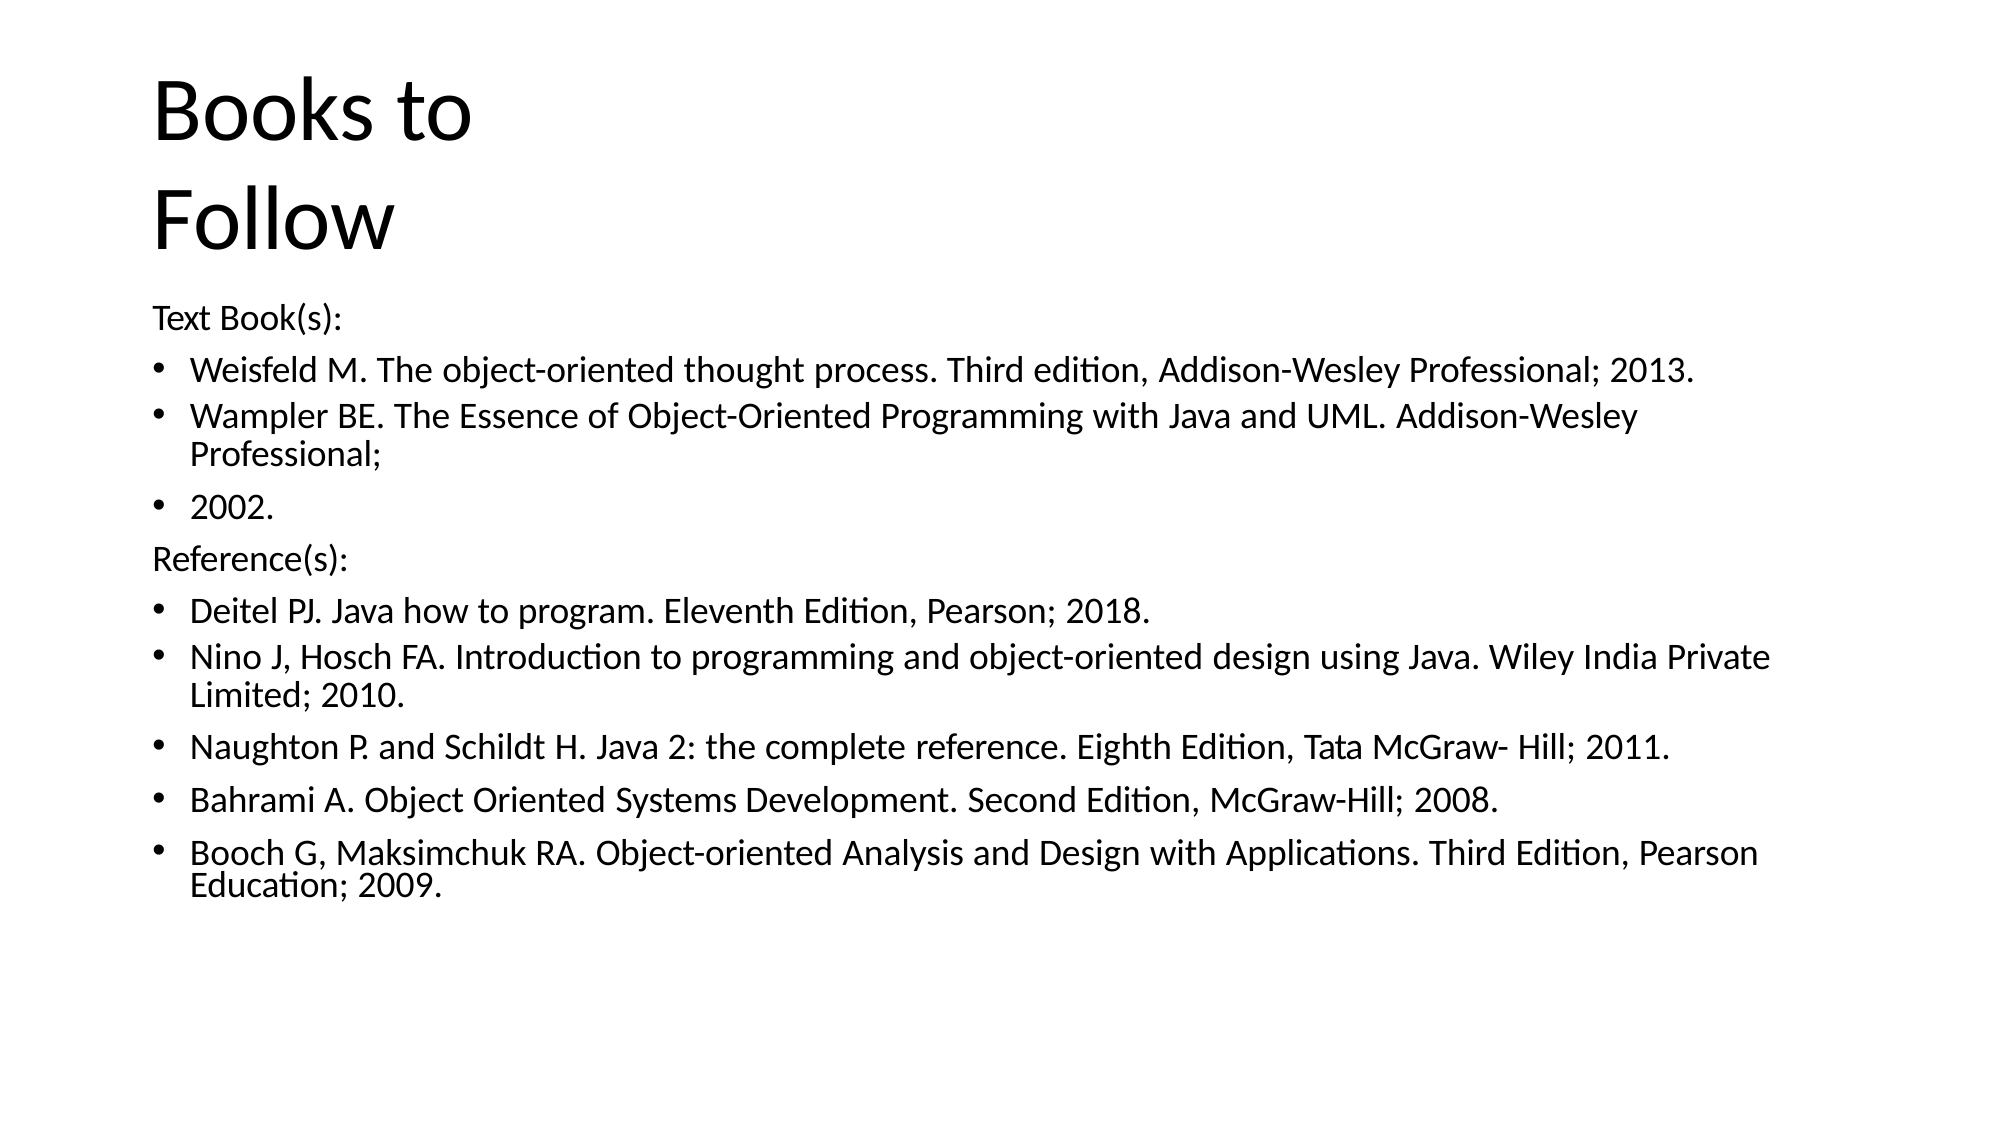

# Books to Follow
Text Book(s):
Weisfeld M. The object-oriented thought process. Third edition, Addison-Wesley Professional; 2013.
Wampler BE. The Essence of Object-Oriented Programming with Java and UML. Addison-Wesley
Professional;
2002.
Reference(s):
Deitel PJ. Java how to program. Eleventh Edition, Pearson; 2018.
Nino J, Hosch FA. Introduction to programming and object-oriented design using Java. Wiley India Private
Limited; 2010.
Naughton P. and Schildt H. Java 2: the complete reference. Eighth Edition, Tata McGraw- Hill; 2011.
Bahrami A. Object Oriented Systems Development. Second Edition, McGraw-Hill; 2008.
Booch G, Maksimchuk RA. Object-oriented Analysis and Design with Applications. Third Edition, Pearson  Education; 2009.